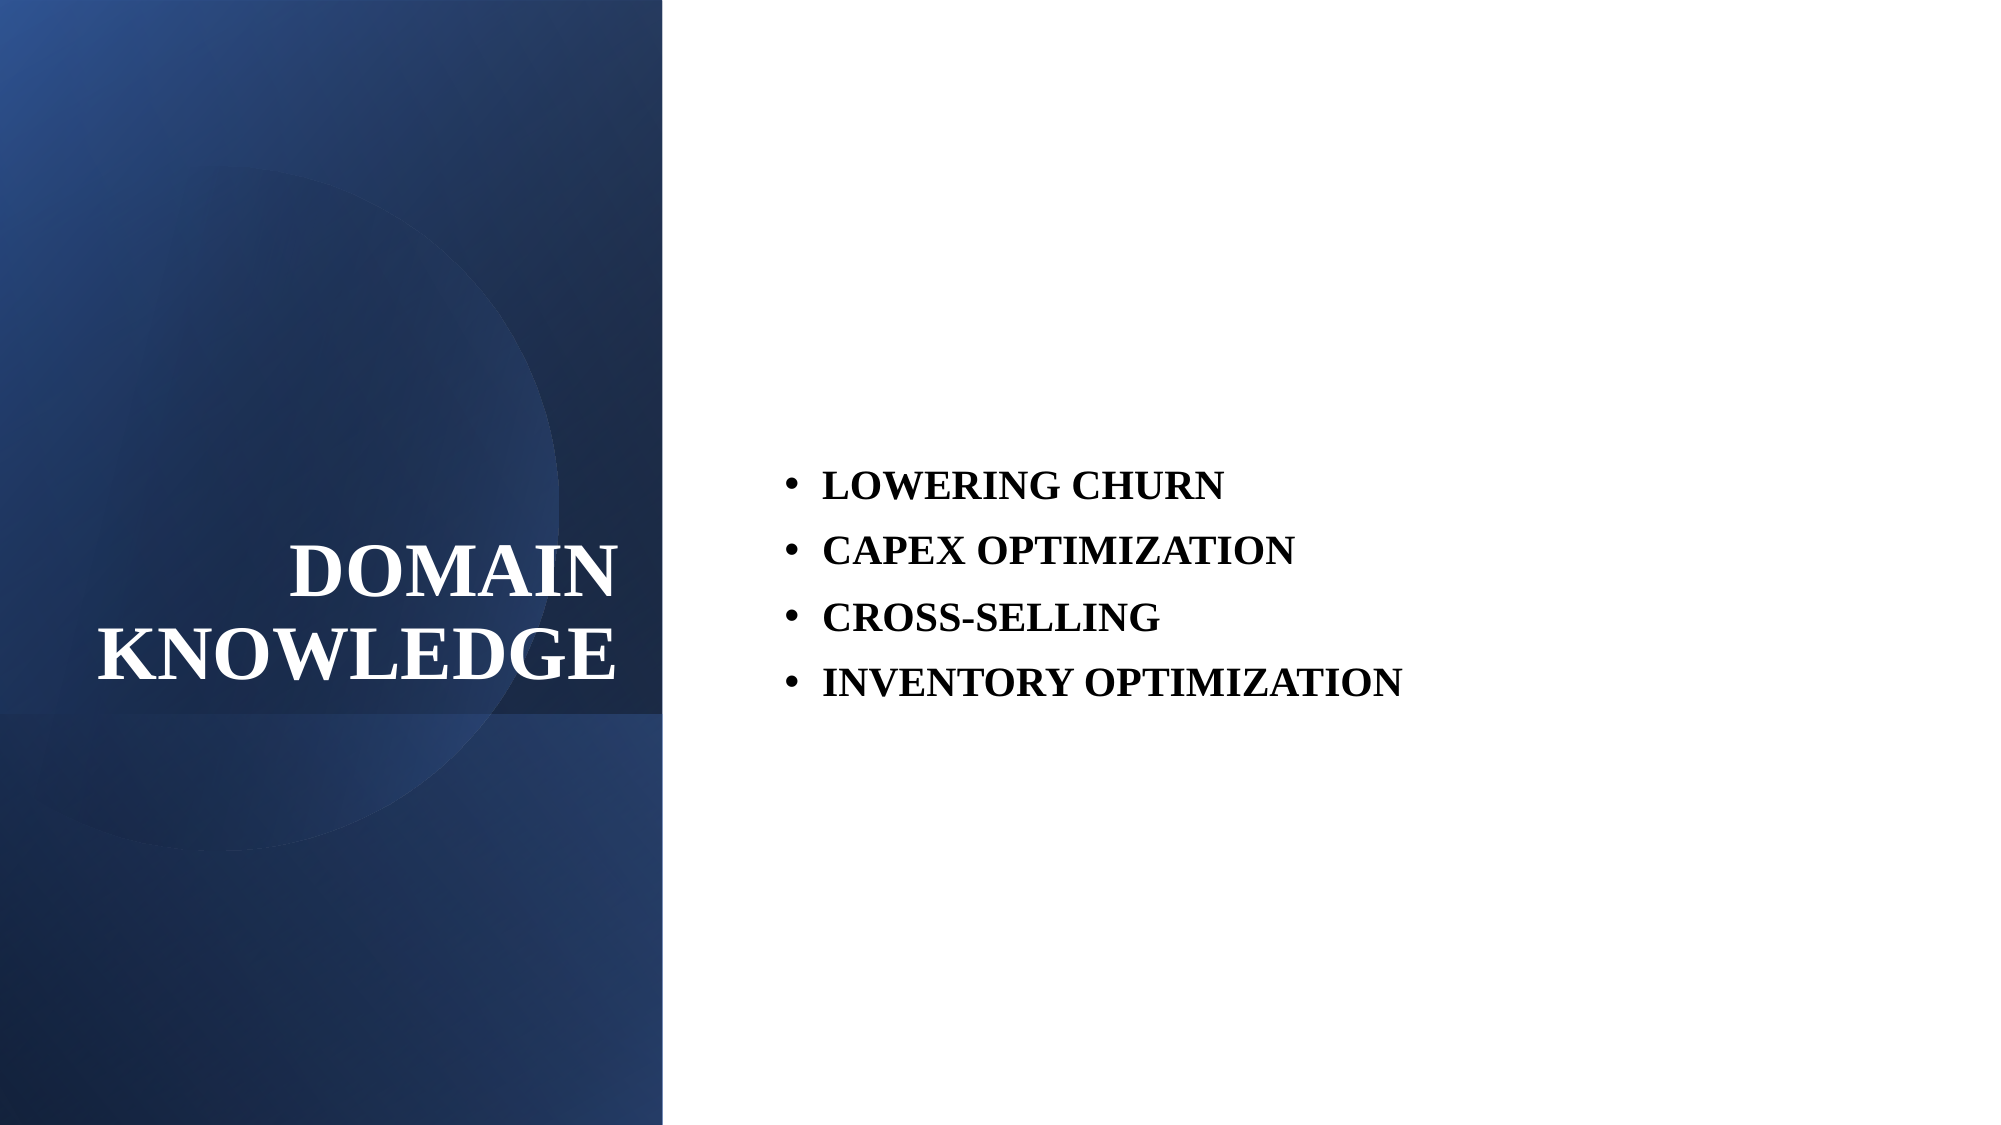

# DOMAIN KNOWLEDGE
LOWERING CHURN
CAPEX OPTIMIZATION
CROSS-SELLING
INVENTORY OPTIMIZATION